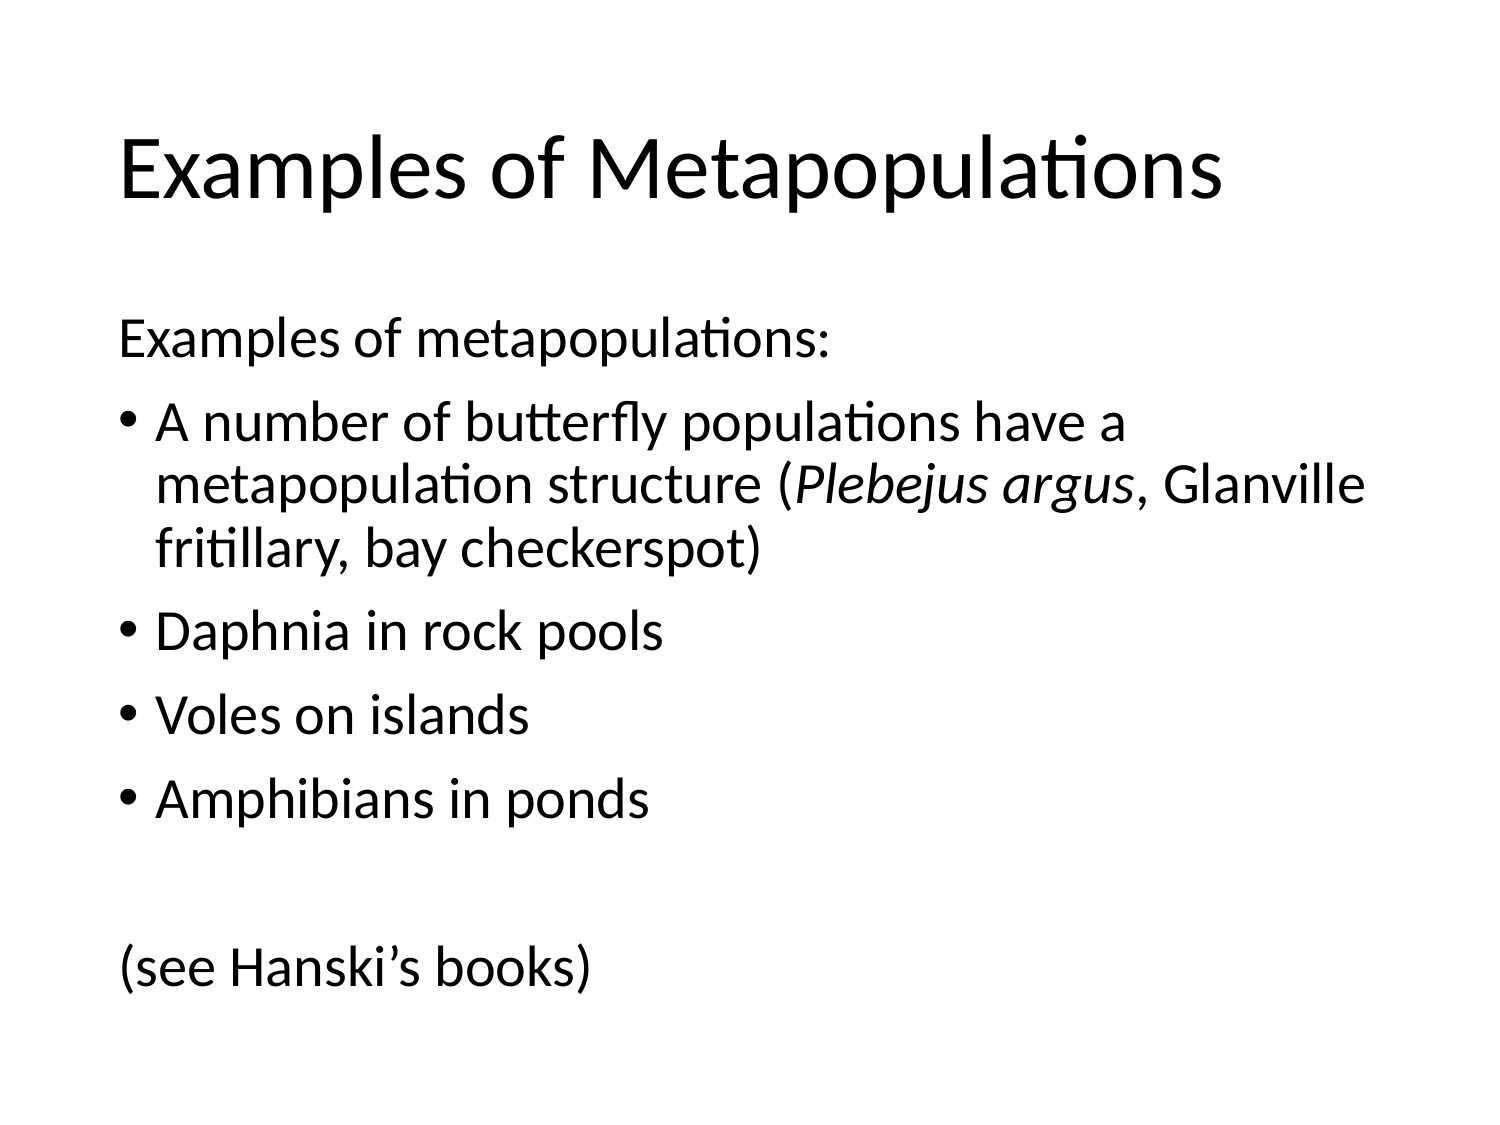

# Examples of Metapopulations
Examples of metapopulations:
A number of butterfly populations have a metapopulation structure (Plebejus argus, Glanville fritillary, bay checkerspot)
Daphnia in rock pools
Voles on islands
Amphibians in ponds

(see Hanski’s books)